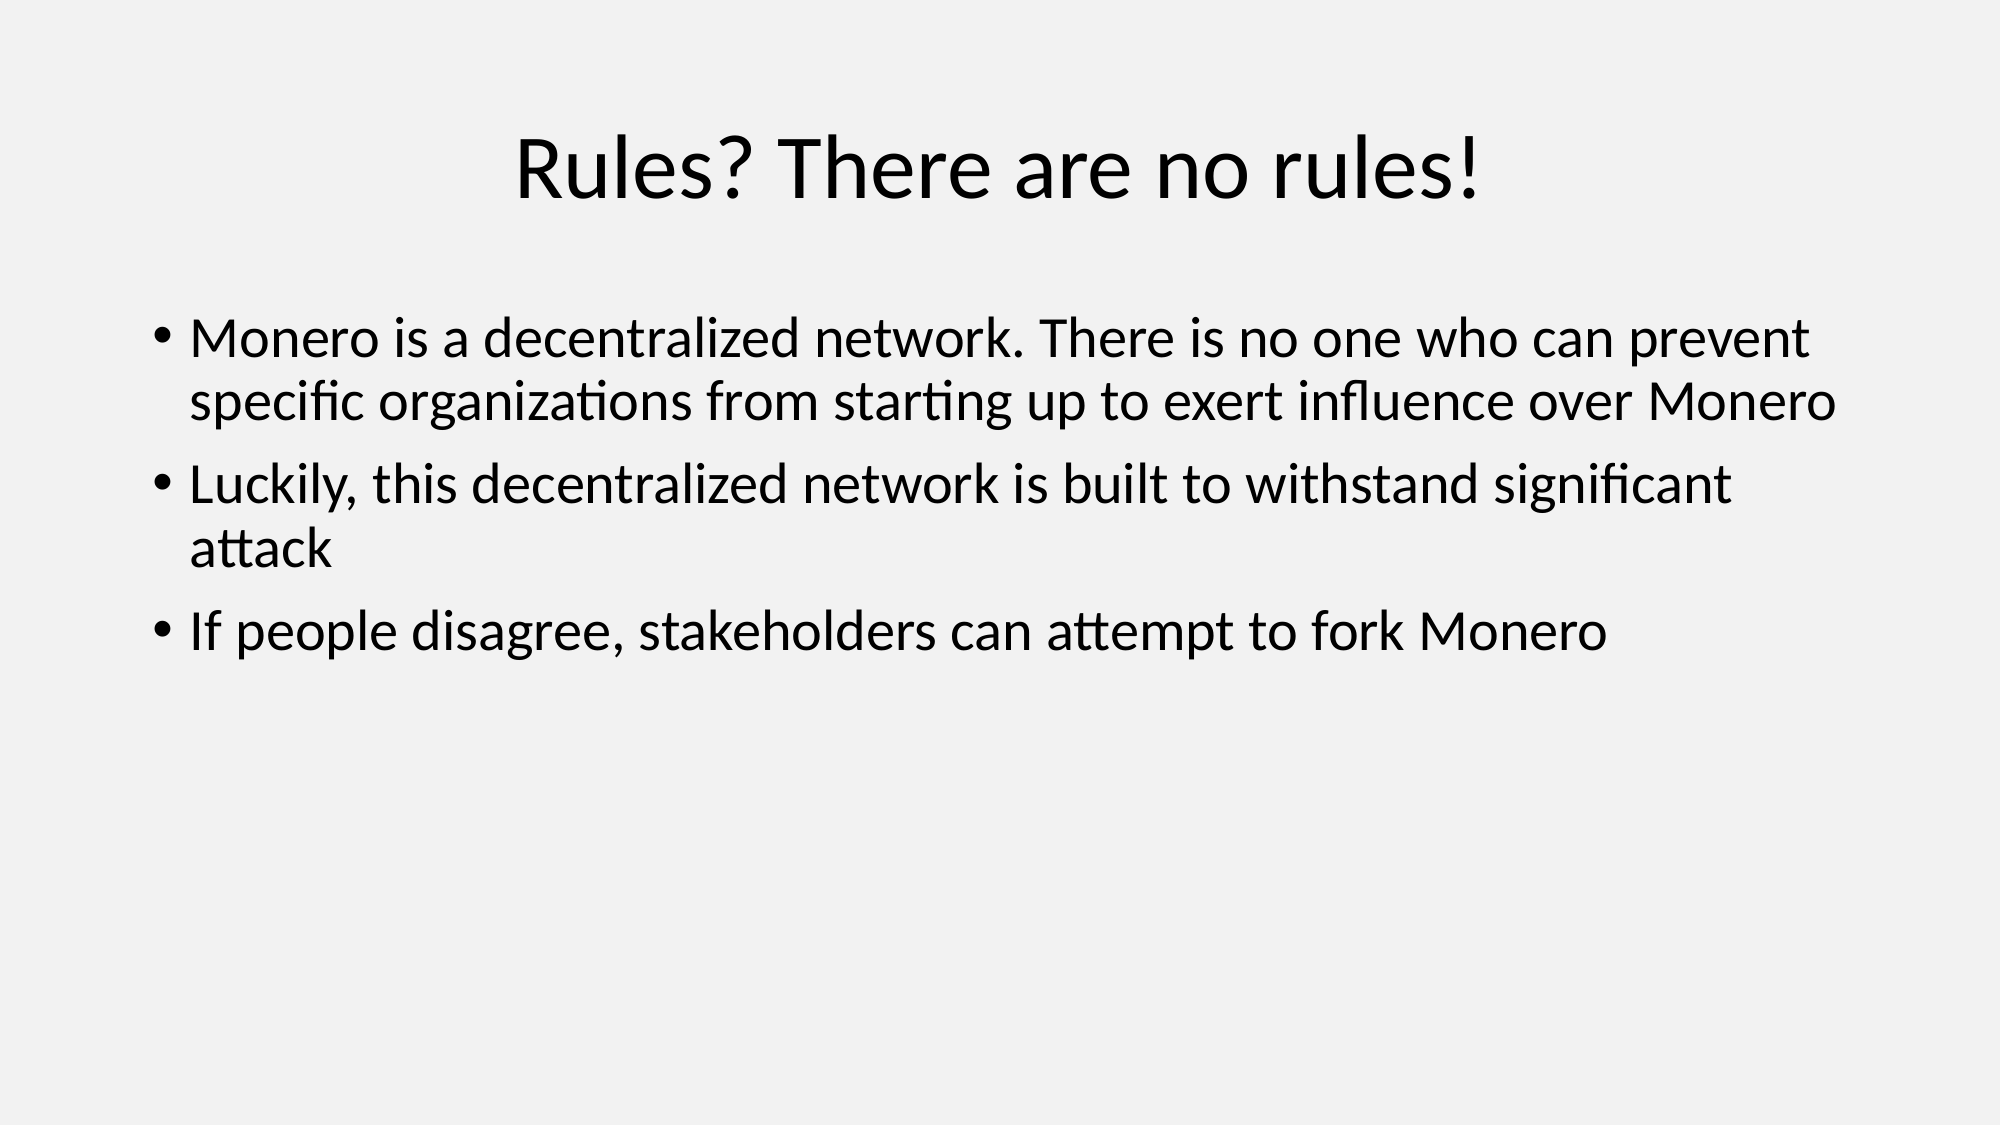

# Rules? There are no rules!
Monero is a decentralized network. There is no one who can prevent specific organizations from starting up to exert influence over Monero
Luckily, this decentralized network is built to withstand significant attack
If people disagree, stakeholders can attempt to fork Monero